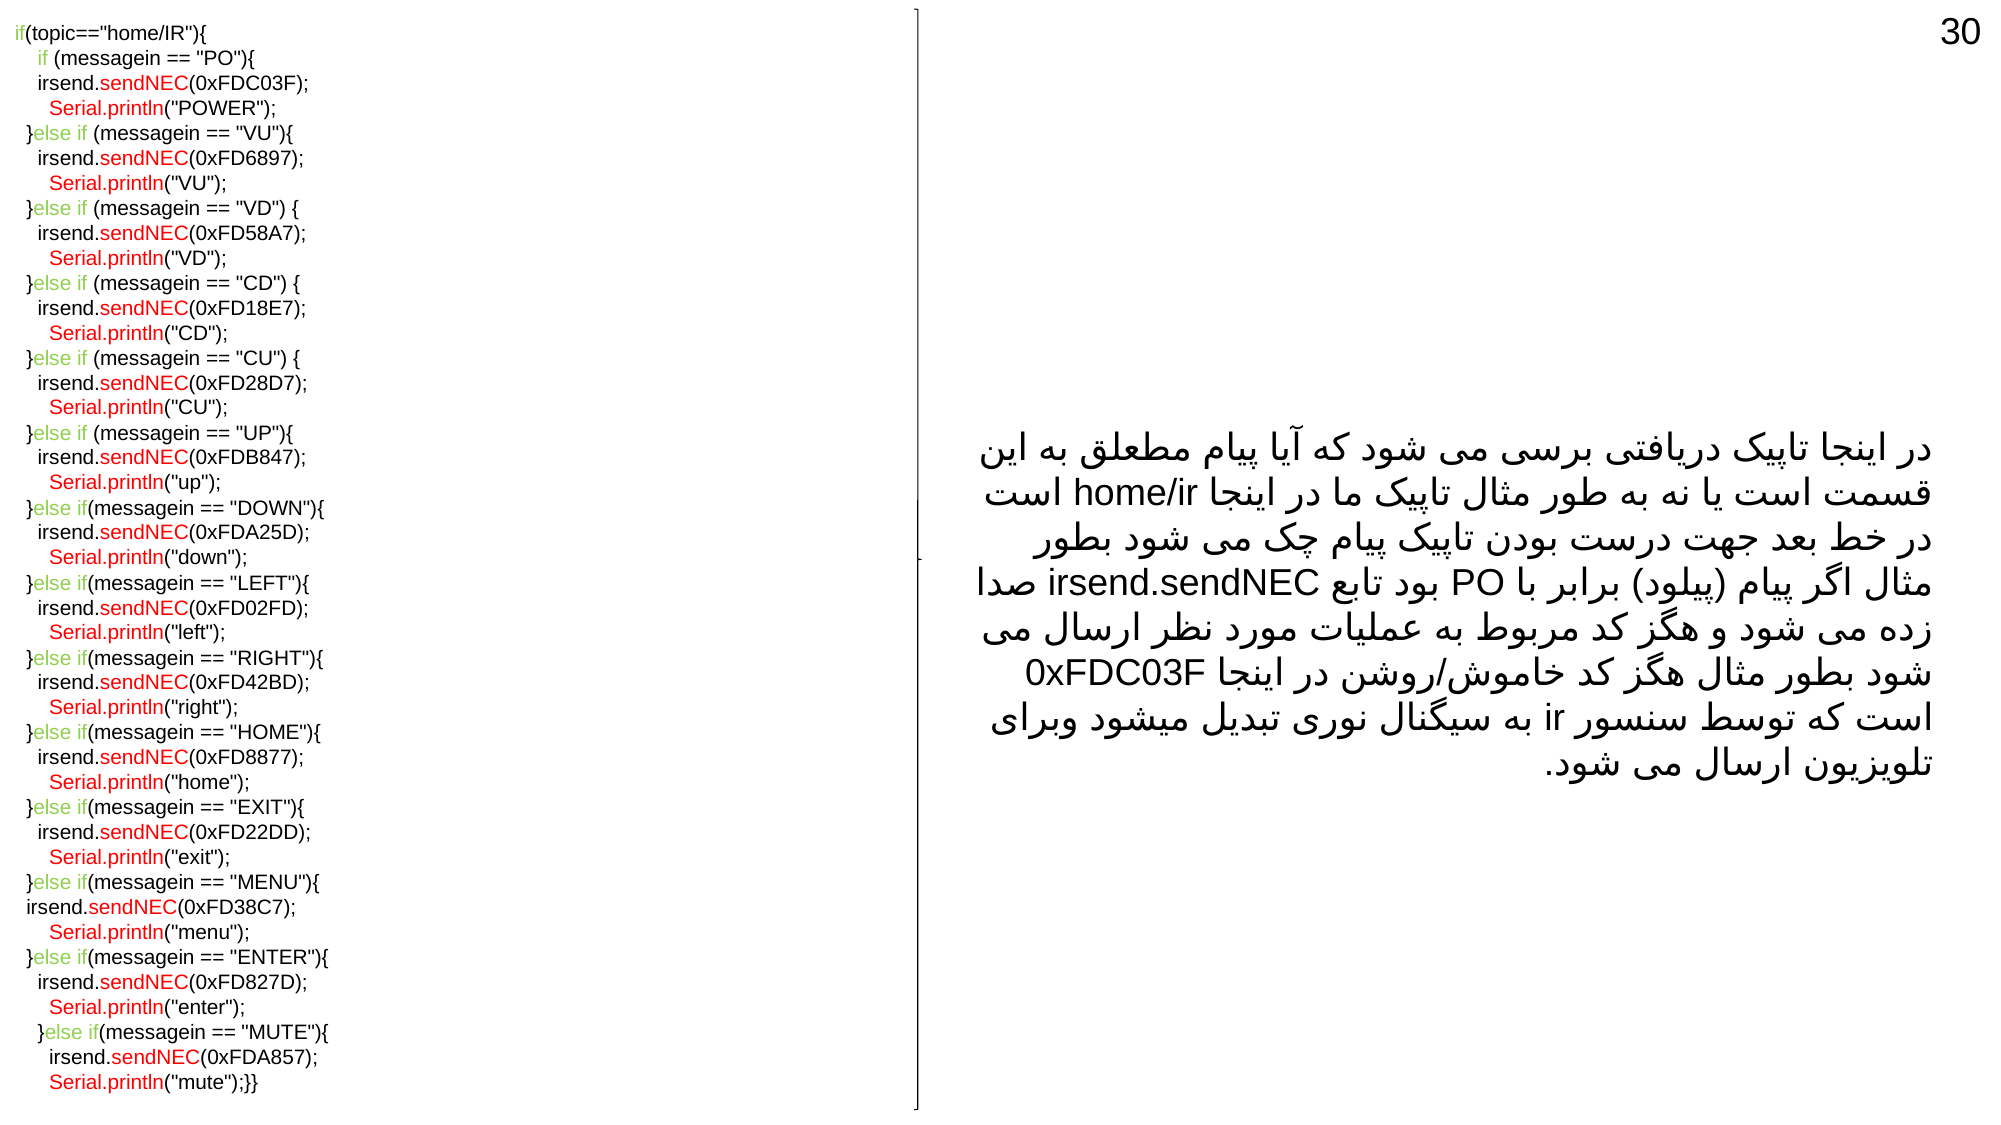

30

if(topic=="home/IR"){
    if (messagein == "PO"){
    irsend.sendNEC(0xFDC03F);
      Serial.println("POWER");
  }else if (messagein == "VU"){
    irsend.sendNEC(0xFD6897);
      Serial.println("VU");
  }else if (messagein == "VD") {
    irsend.sendNEC(0xFD58A7);
      Serial.println("VD");
  }else if (messagein == "CD") {
    irsend.sendNEC(0xFD18E7);
      Serial.println("CD");
  }else if (messagein == "CU") {
    irsend.sendNEC(0xFD28D7);
      Serial.println("CU");
  }else if (messagein == "UP"){
    irsend.sendNEC(0xFDB847);
      Serial.println("up");
  }else if(messagein == "DOWN"){
    irsend.sendNEC(0xFDA25D);
      Serial.println("down");
  }else if(messagein == "LEFT"){
    irsend.sendNEC(0xFD02FD);
      Serial.println("left");
  }else if(messagein == "RIGHT"){
    irsend.sendNEC(0xFD42BD);
      Serial.println("right");
  }else if(messagein == "HOME"){
    irsend.sendNEC(0xFD8877);
      Serial.println("home");
  }else if(messagein == "EXIT"){
    irsend.sendNEC(0xFD22DD);
      Serial.println("exit");
  }else if(messagein == "MENU"){
  irsend.sendNEC(0xFD38C7);
      Serial.println("menu");
  }else if(messagein == "ENTER"){
    irsend.sendNEC(0xFD827D);
      Serial.println("enter");
    }else if(messagein == "MUTE"){
      irsend.sendNEC(0xFDA857);
      Serial.println("mute");}}
در اینجا تاپیک دریافتی برسی می شود که آیا پیام مطعلق به این قسمت است یا نه به طور مثال تاپیک ما در اینجا home/ir است
در خط بعد جهت درست بودن تاپیک پیام چک می شود بطور مثال اگر پیام (پیلود) برابر با PO بود تابع irsend.sendNEC صدا زده می شود و هگز کد مربوط به عملیات مورد نظر ارسال می شود بطور مثال هگز کد خاموش/روشن در اینجا 0xFDC03F است که توسط سنسور ir به سیگنال نوری تبدیل میشود وبرای تلویزیون ارسال می شود.